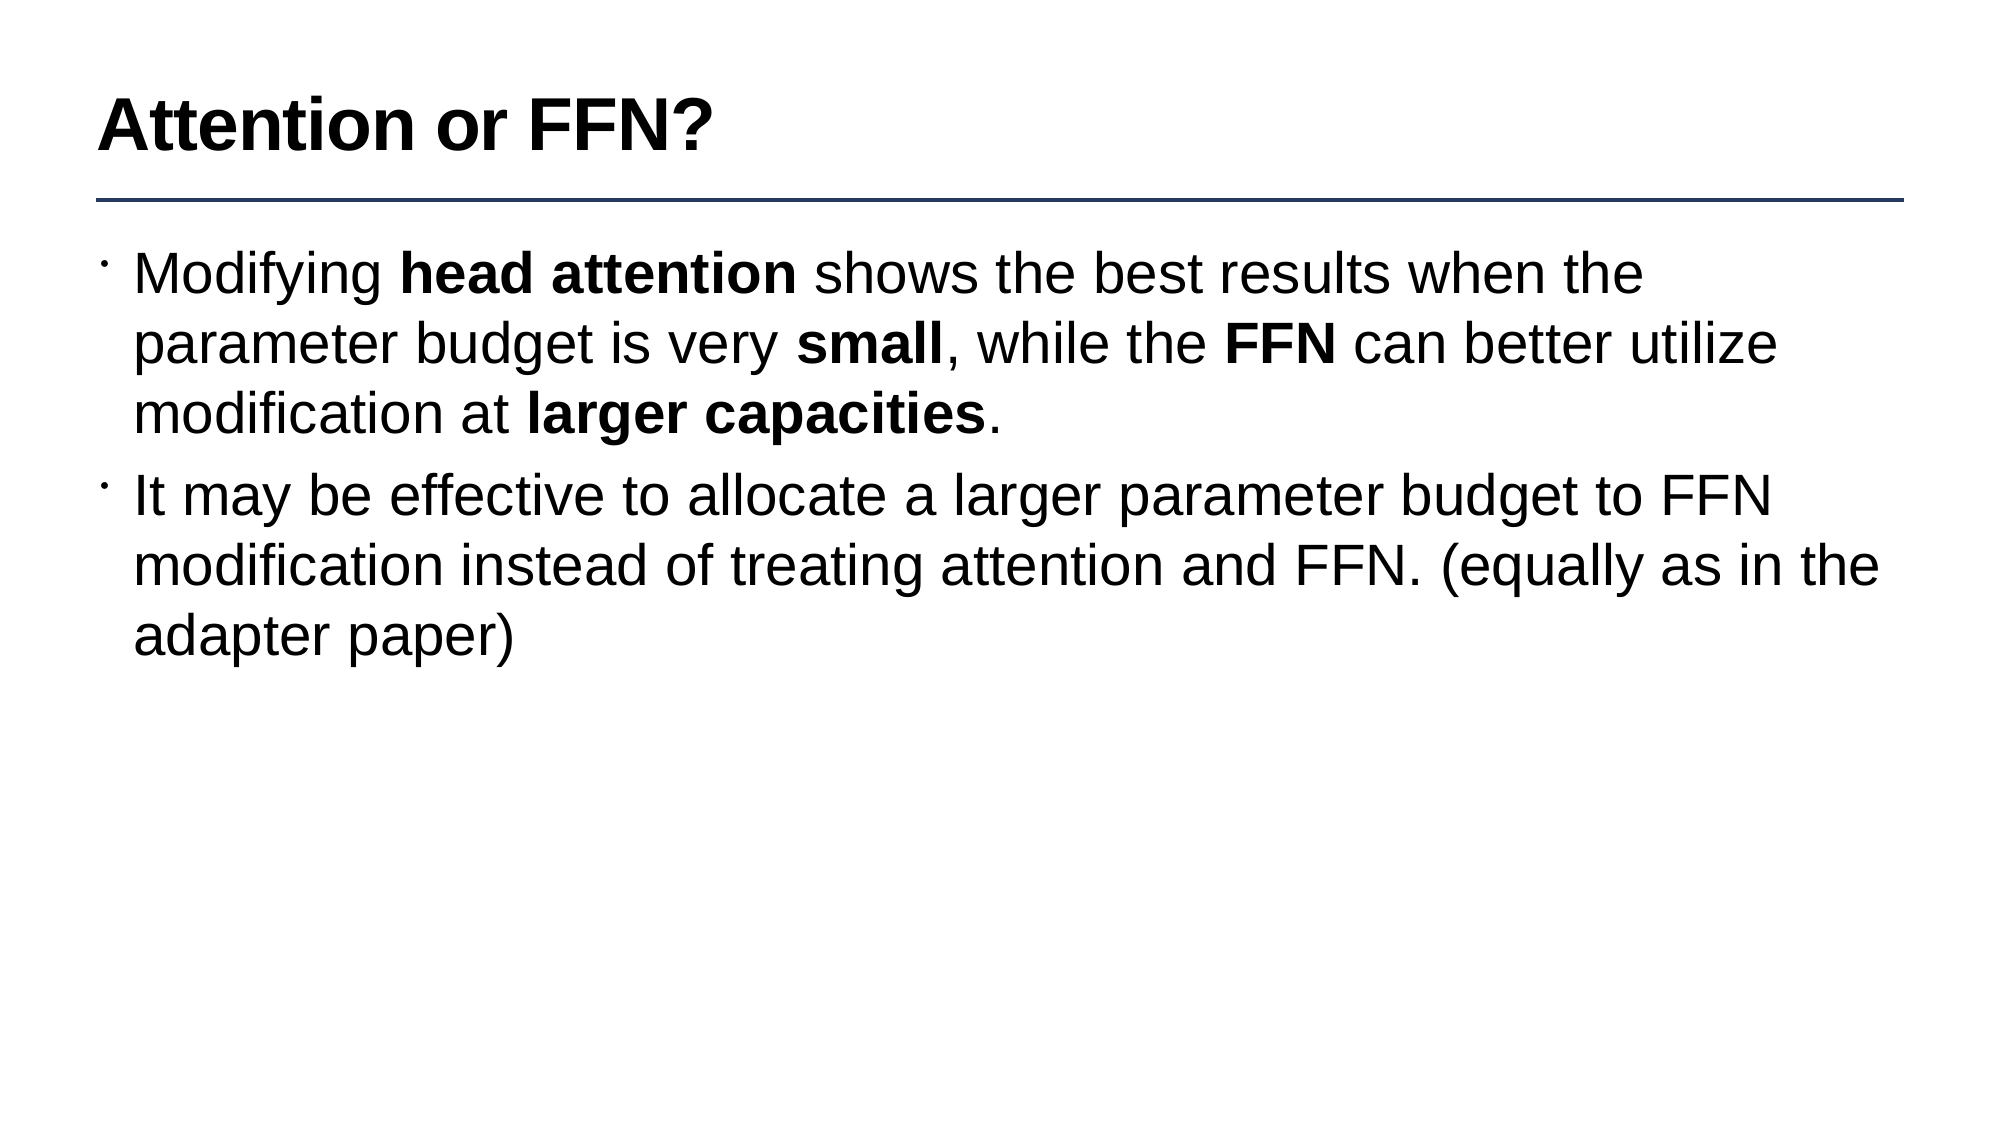

# Attention or FFN?
Modifying head attention shows the best results when the parameter budget is very small, while the FFN can better utilize modification at larger capacities.
It may be effective to allocate a larger parameter budget to FFN modification instead of treating attention and FFN. (equally as in the adapter paper)